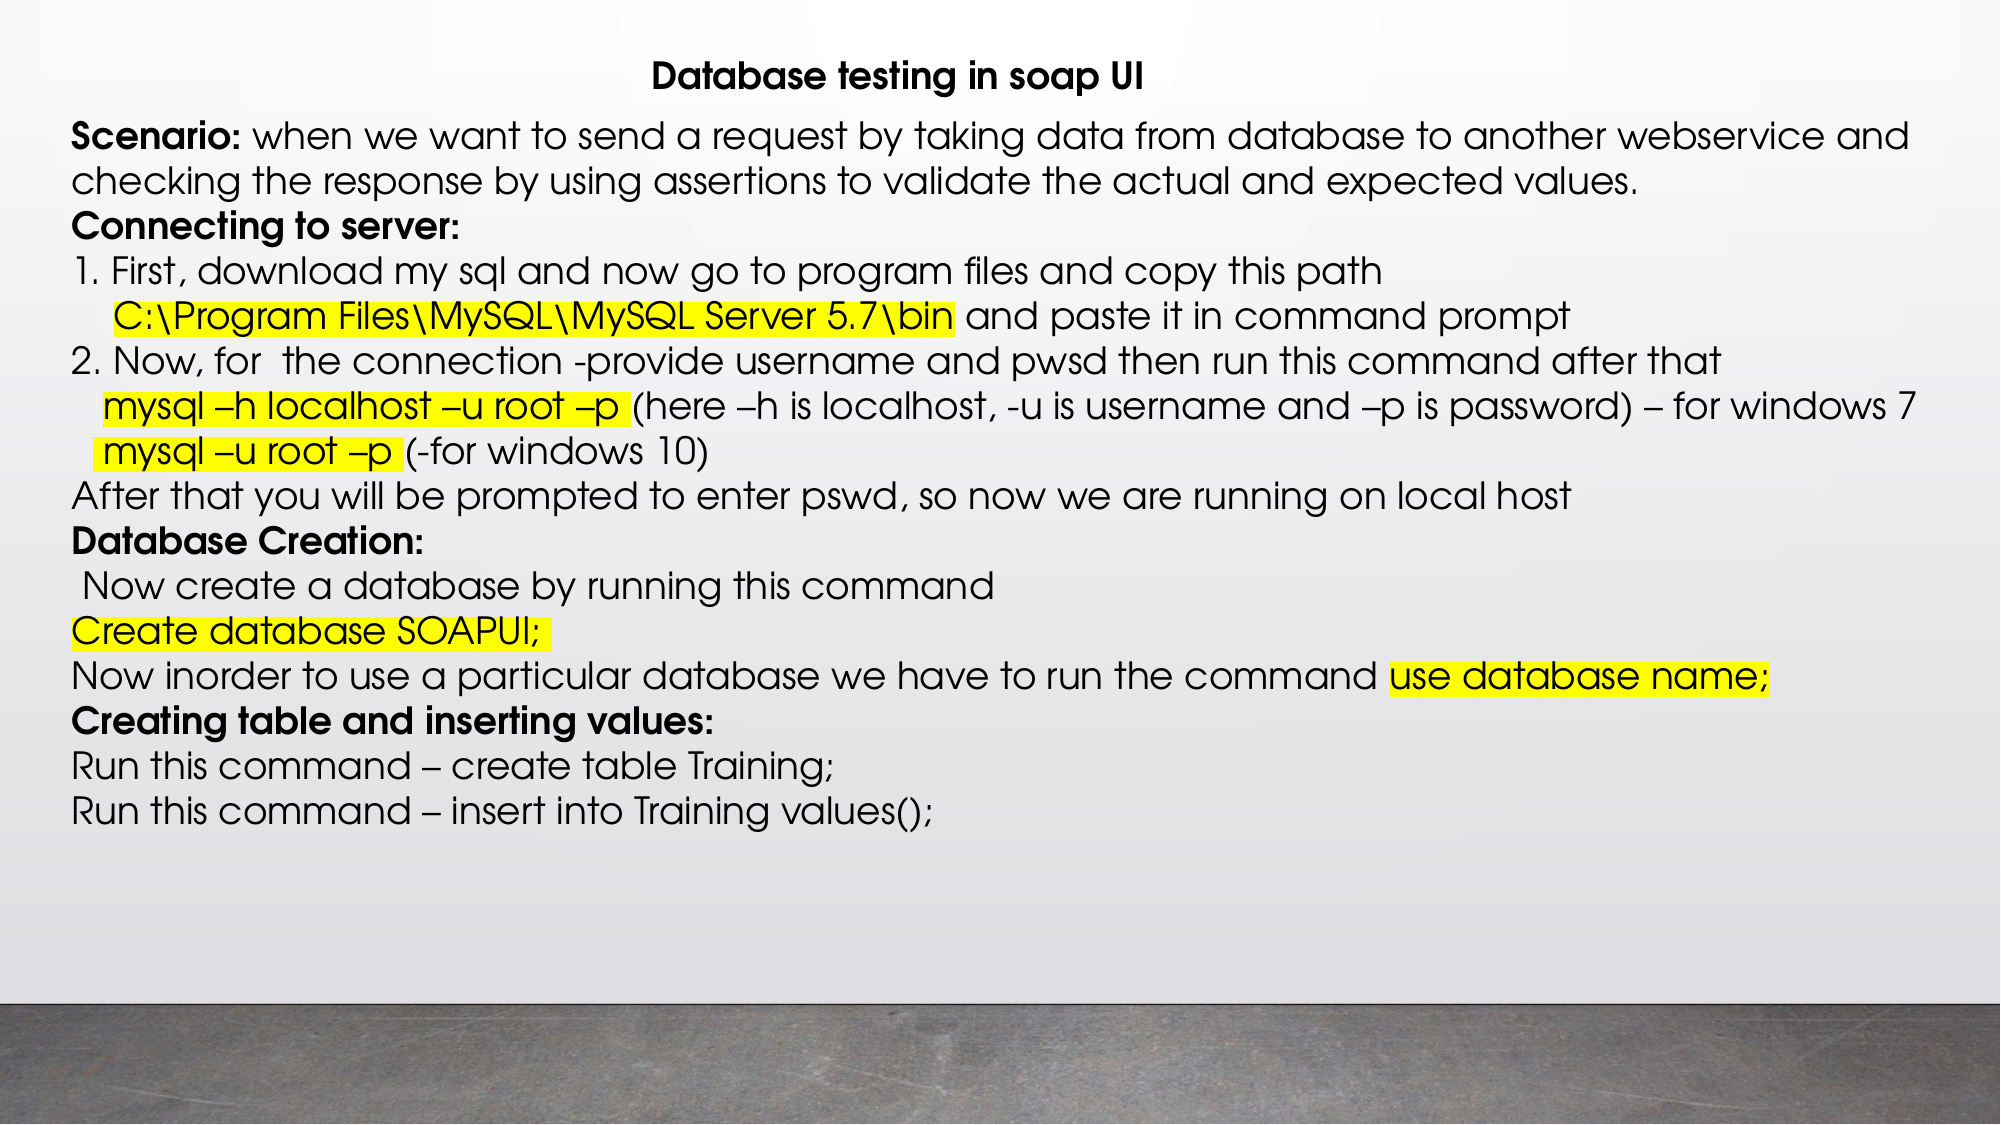

Database testing in soap UI
Scenario: when we want to send a request by taking data from database to another webservice and
checking the response by using assertions to validate the actual and expected values.
Connecting to server:
1. First, download my sql and now go to program files and copy this path
    C:\Program Files\MySQL\MySQL Server 5.7\bin and paste it in command prompt
2. Now, for  the connection -provide username and pwsd then run this command after that
   mysql –h localhost –u root –p (here –h is localhost, -u is username and –p is password) – for windows 7
   mysql –u root –p (-for windows 10)
After that you will be prompted to enter pswd, so now we are running on local host
Database Creation:
 Now create a database by running this command
Create database SOAPUI;
Now inorder to use a particular database we have to run the command use database name;
Creating table and inserting values:
Run this command – create table Training;
Run this command – insert into Training values();